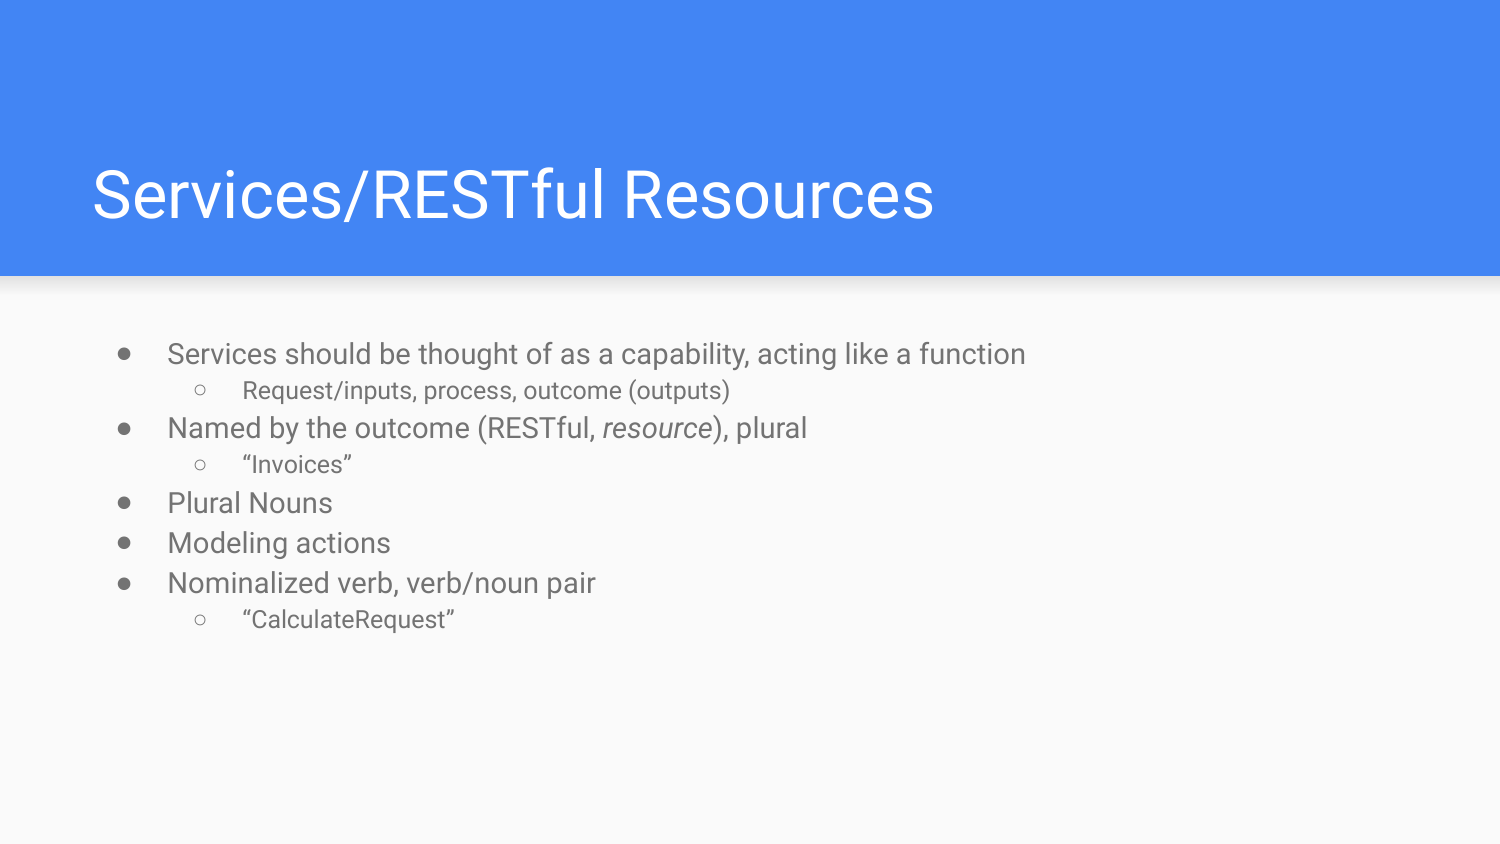

# Services/RESTful Resources
Services should be thought of as a capability, acting like a function
Request/inputs, process, outcome (outputs)
Named by the outcome (RESTful, resource), plural
“Invoices”
Plural Nouns
Modeling actions
Nominalized verb, verb/noun pair
“CalculateRequest”